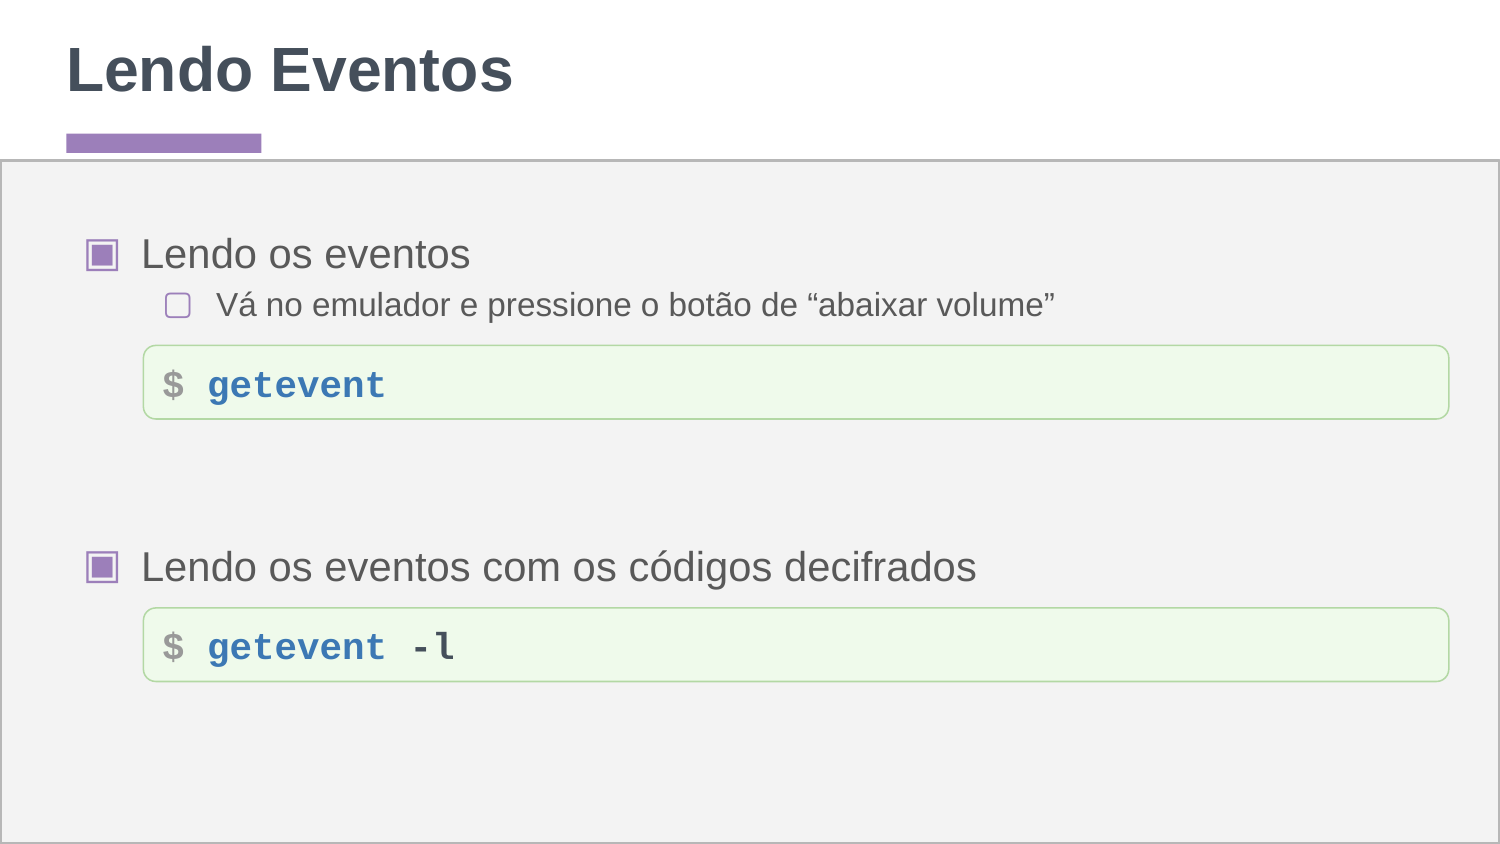

# Lendo Eventos

Lendo os eventos
Vá no emulador e pressione o botão de “abaixar volume”
$ getevent
Lendo os eventos com os códigos decifrados
$ getevent -l
80